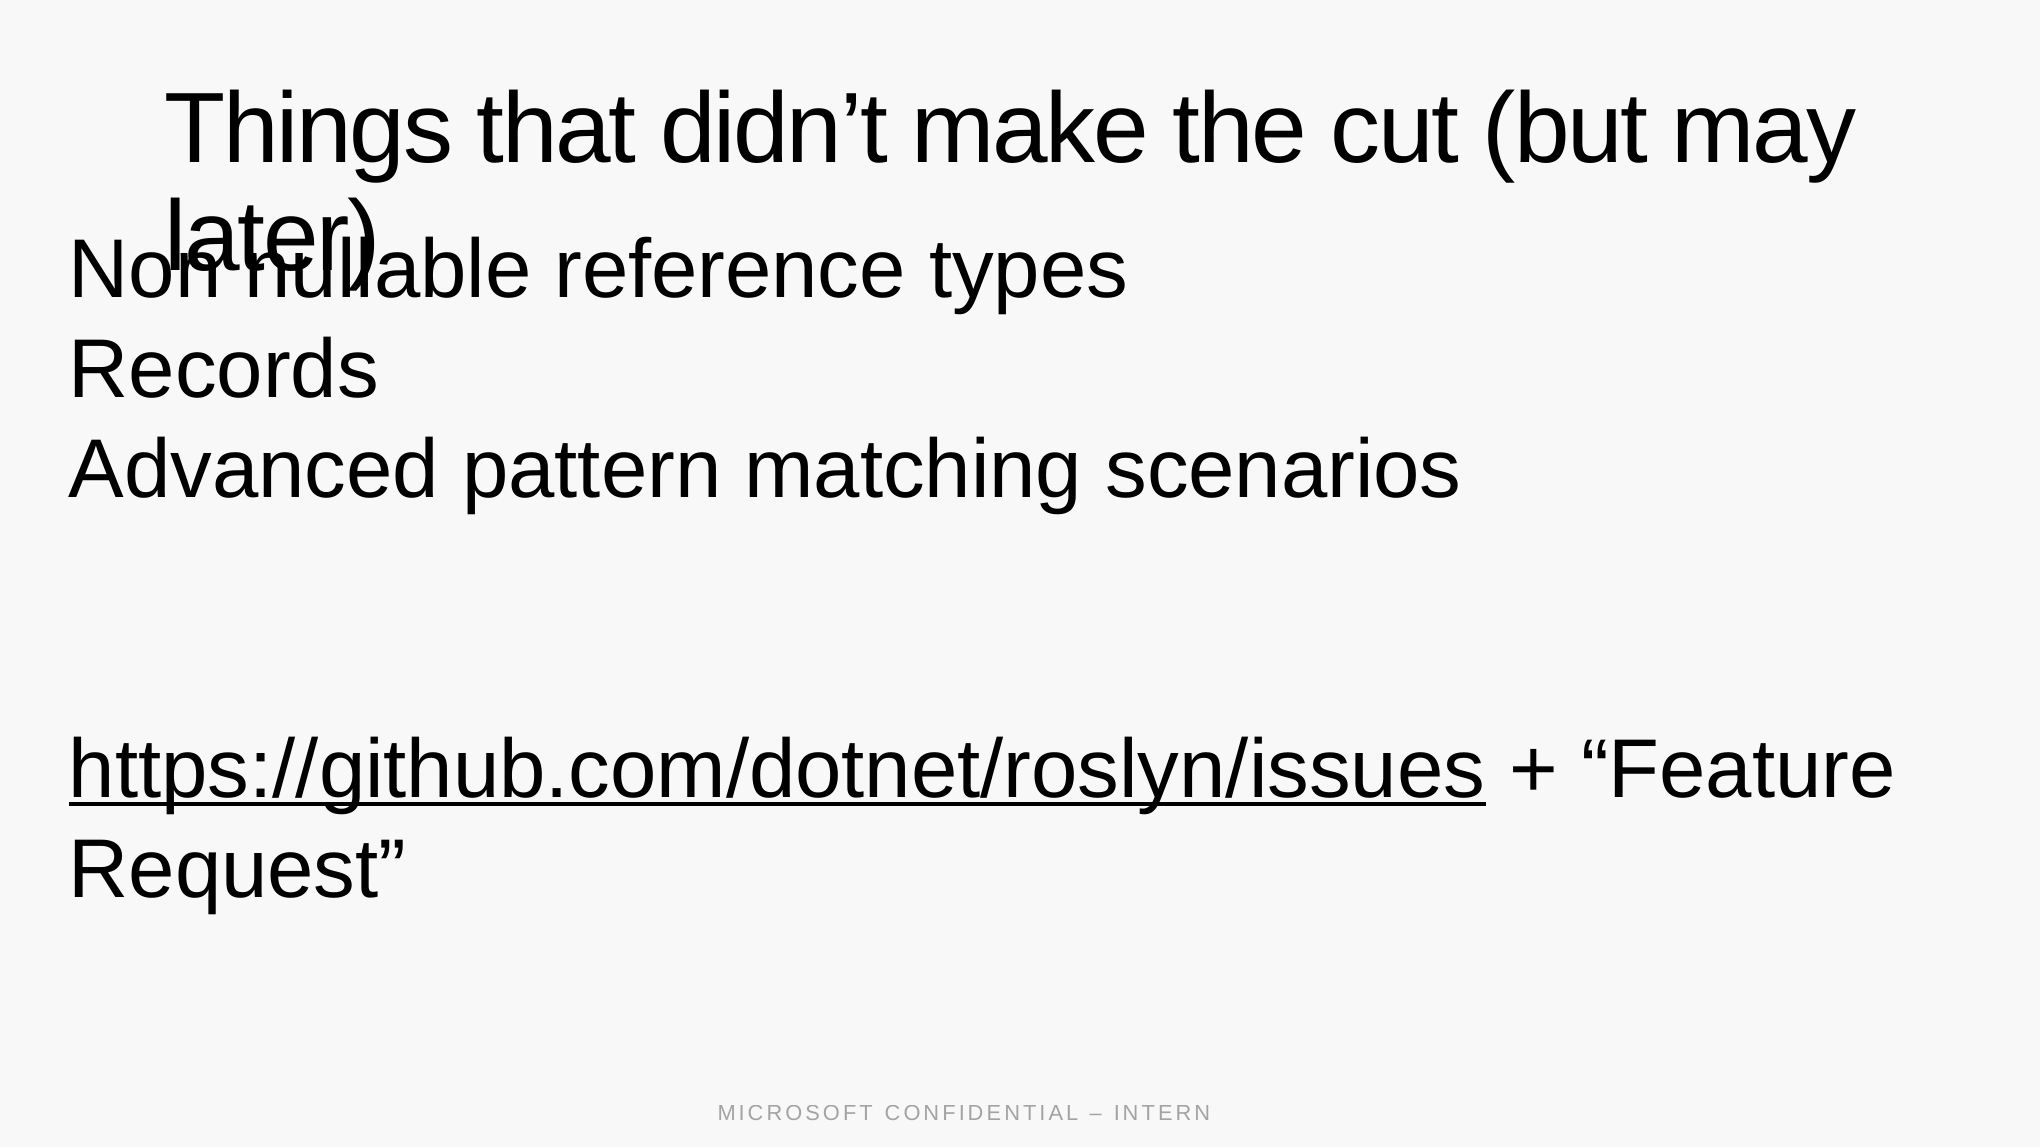

Non nullable reference types
Records
Advanced pattern matching scenarios

https://github.com/dotnet/roslyn/issues + “Feature Request”

# Things that didn’t make the cut (but may later)